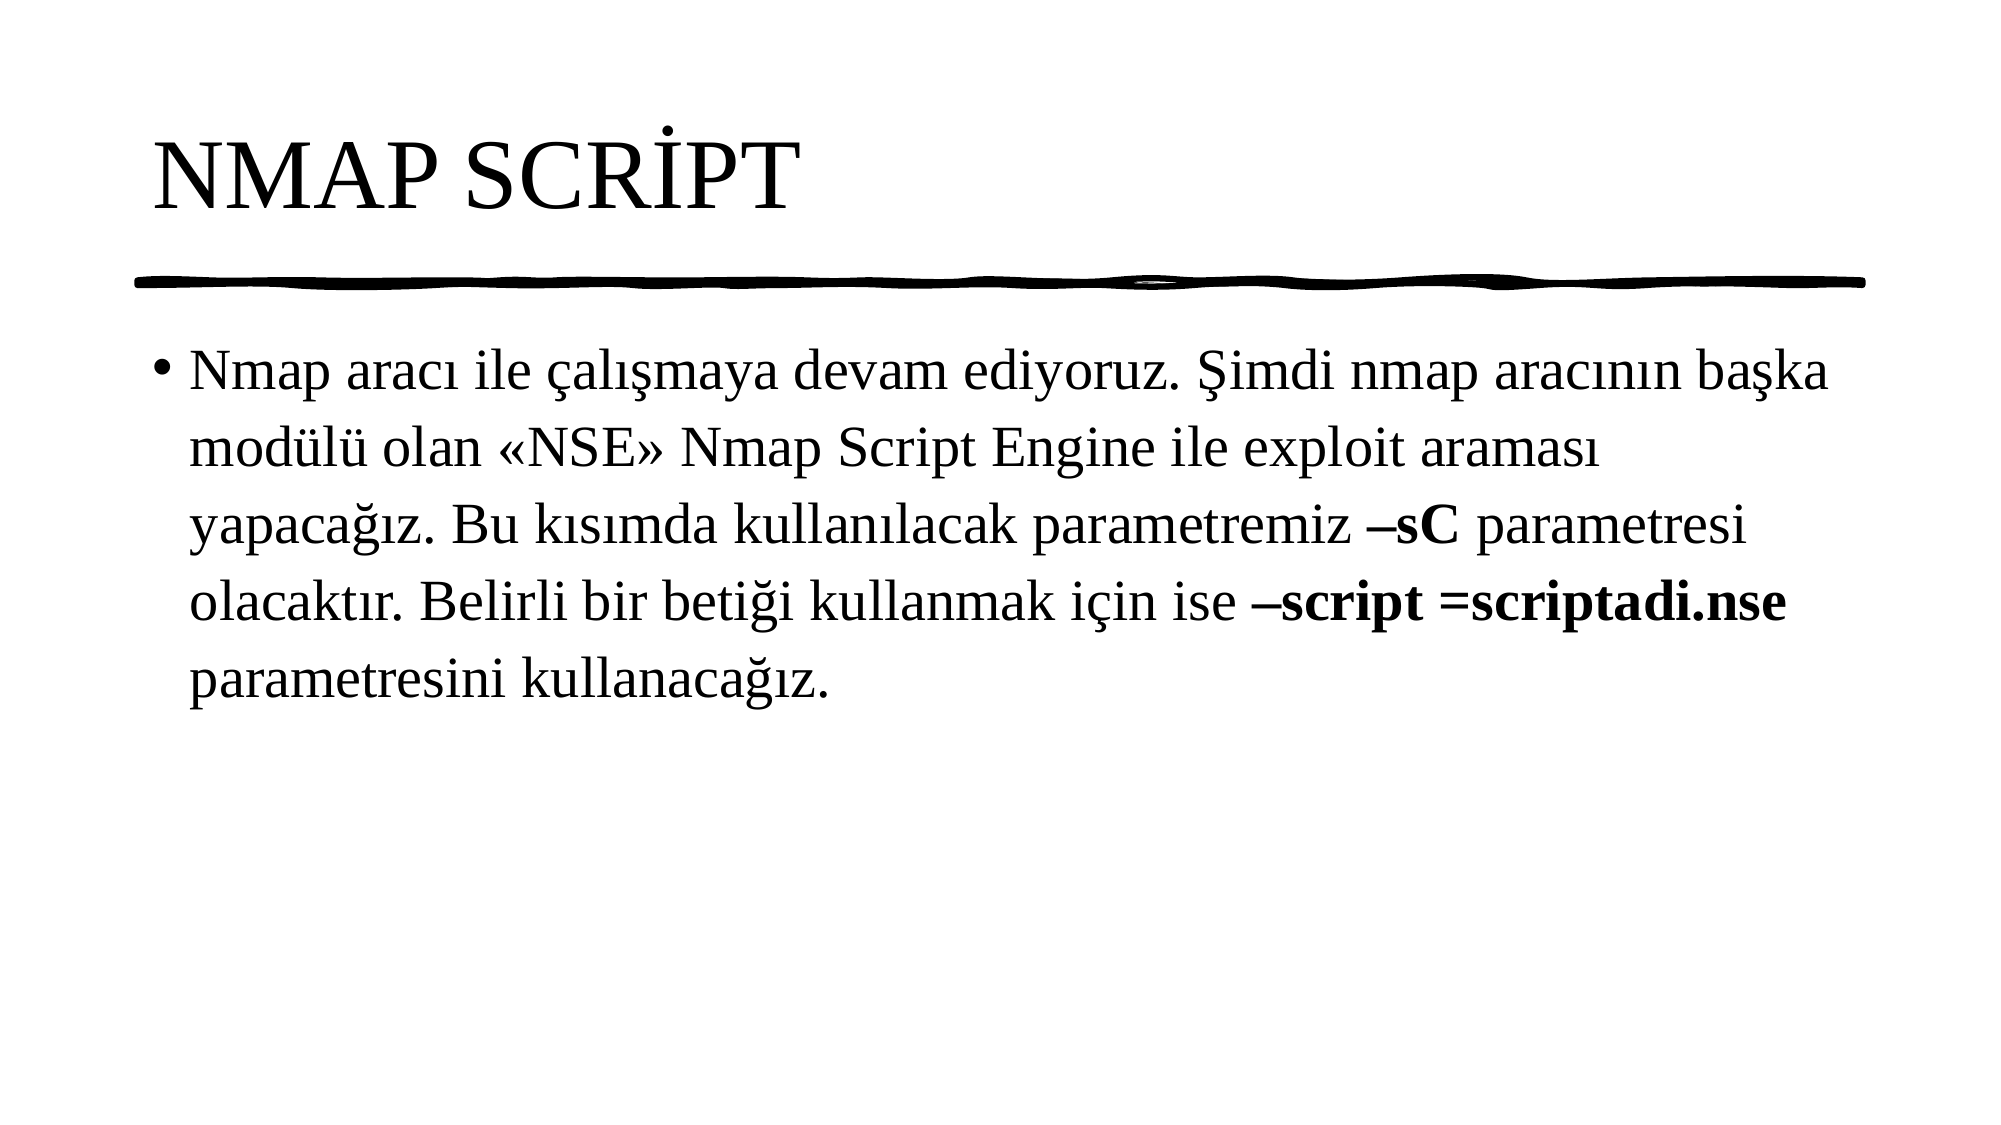

# NMAP SCRİPT
Nmap aracı ile çalışmaya devam ediyoruz. Şimdi nmap aracının başka modülü olan «NSE» Nmap Script Engine ile exploit araması yapacağız. Bu kısımda kullanılacak parametremiz –sC parametresi olacaktır. Belirli bir betiği kullanmak için ise –script =scriptadi.nse parametresini kullanacağız.